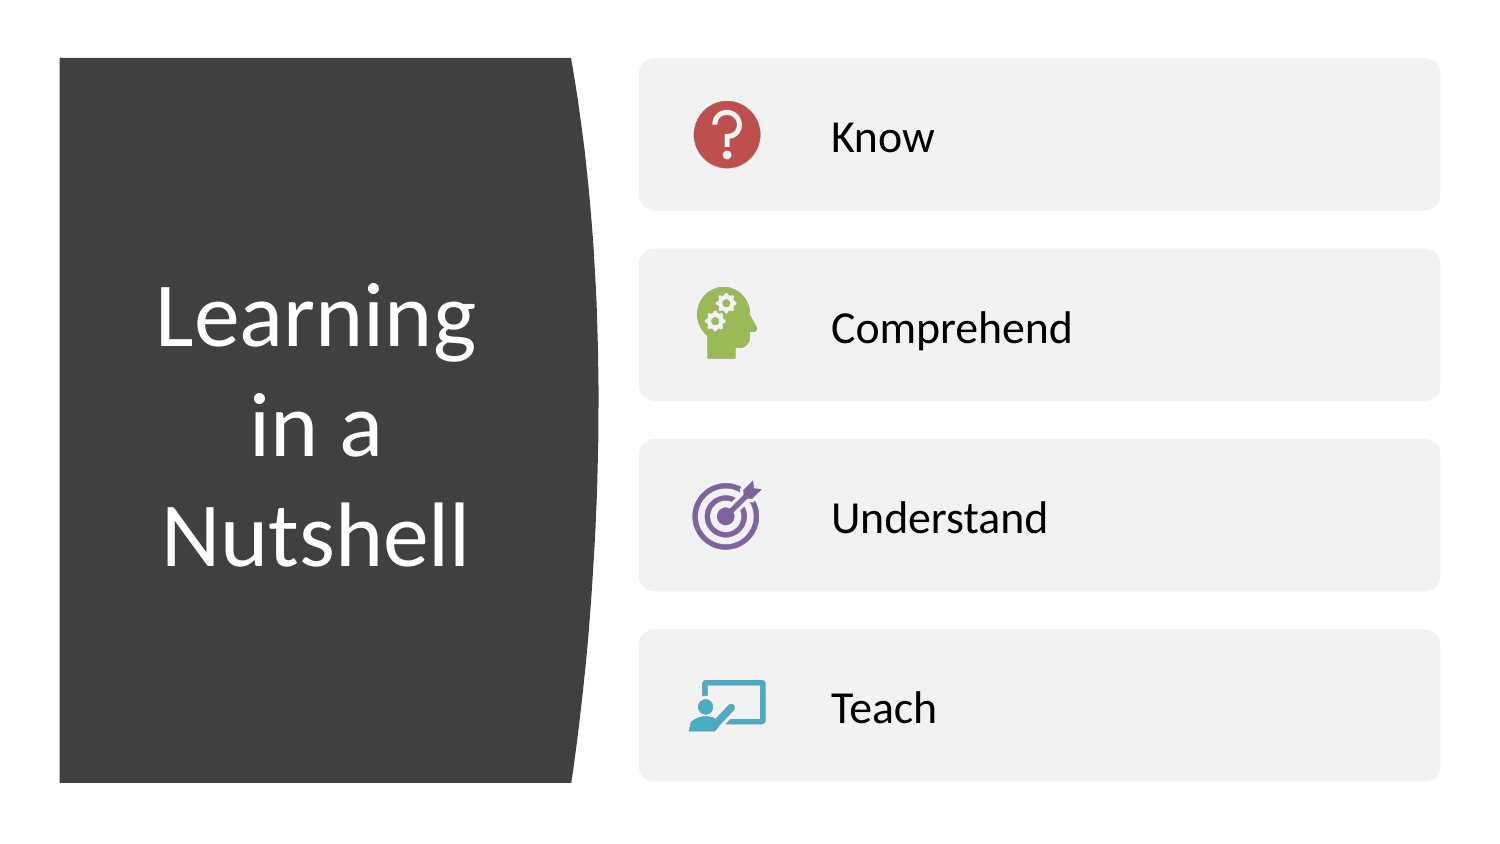

Know
Comprehend
Understand
Teach
# Learning in a Nutshell